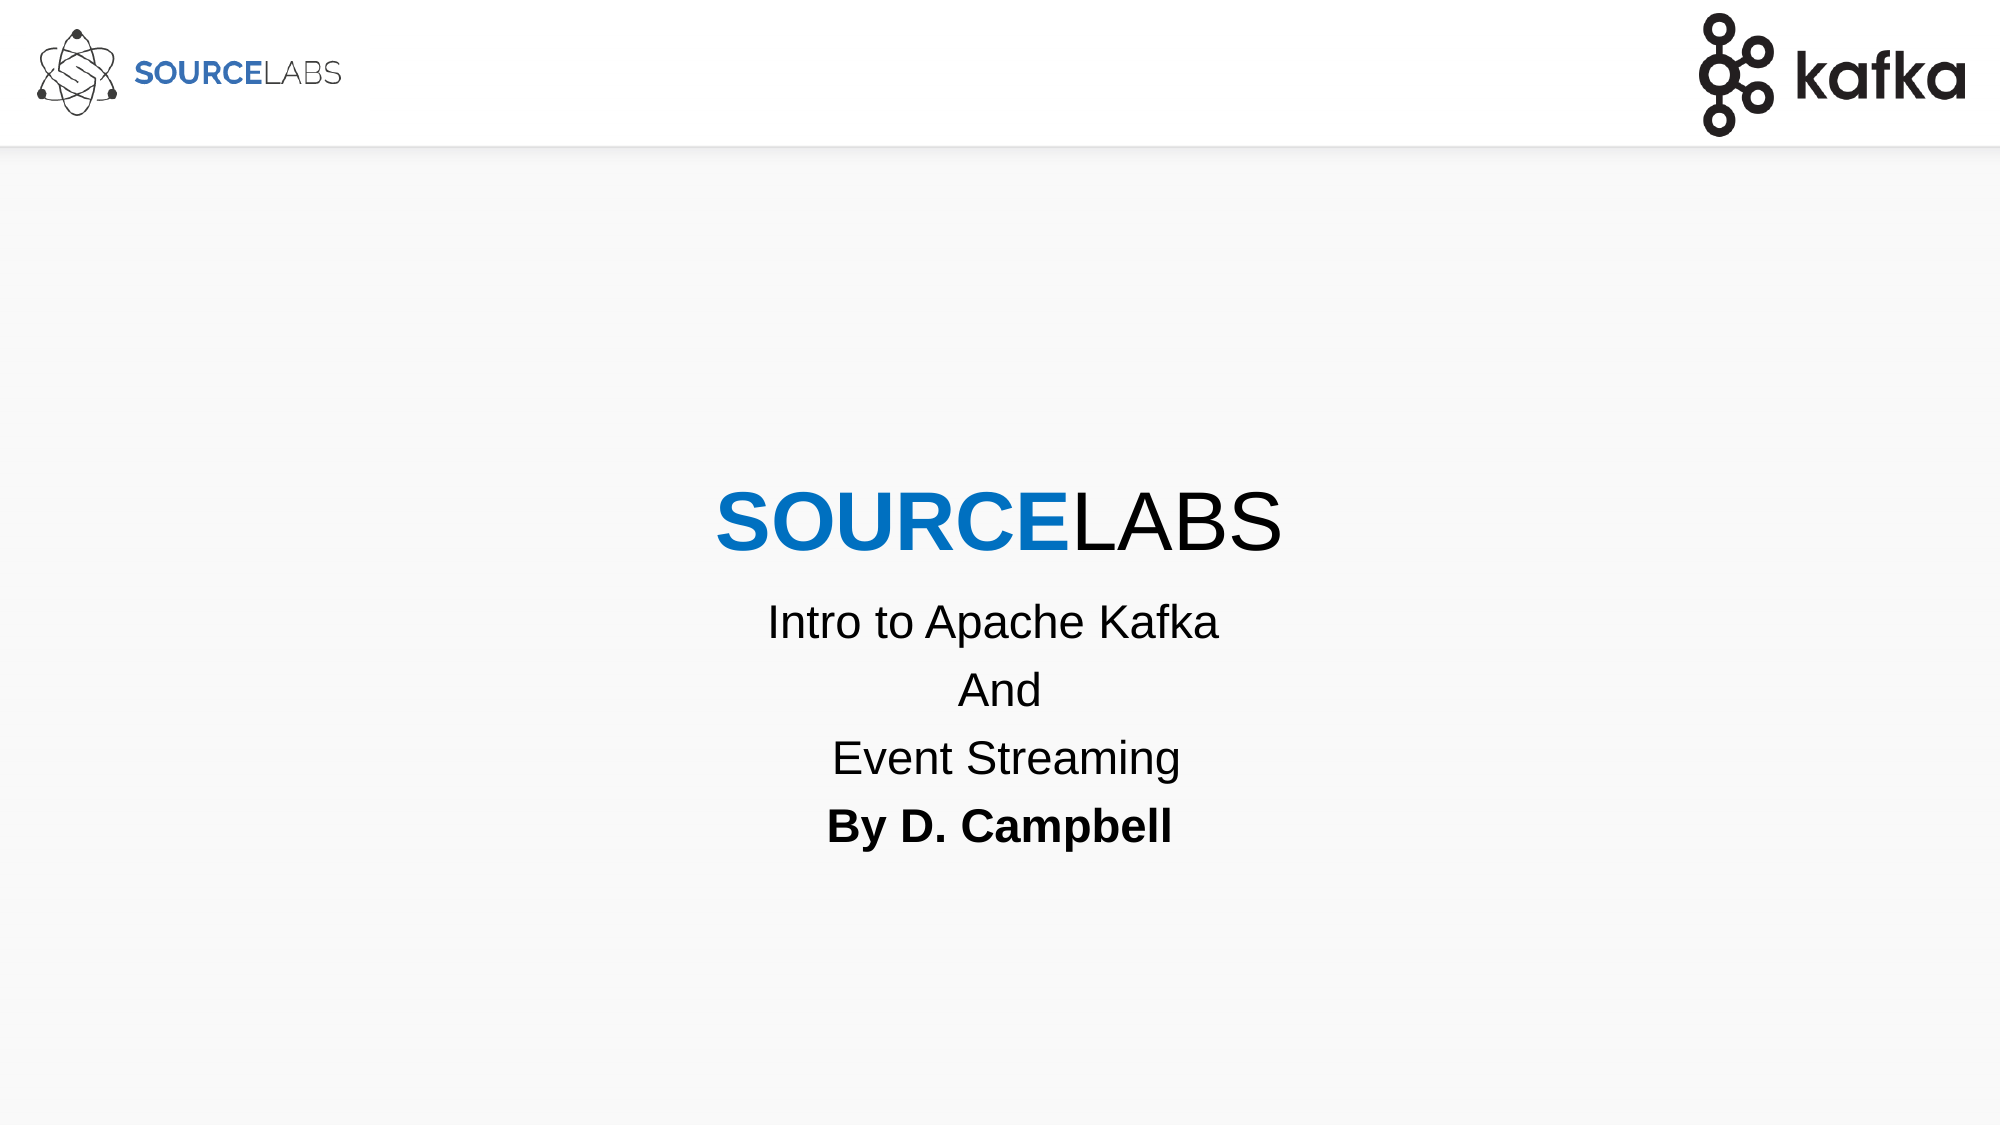

# SOURCELABS
Intro to Apache Kafka
And
 Event Streaming
By D. Campbell